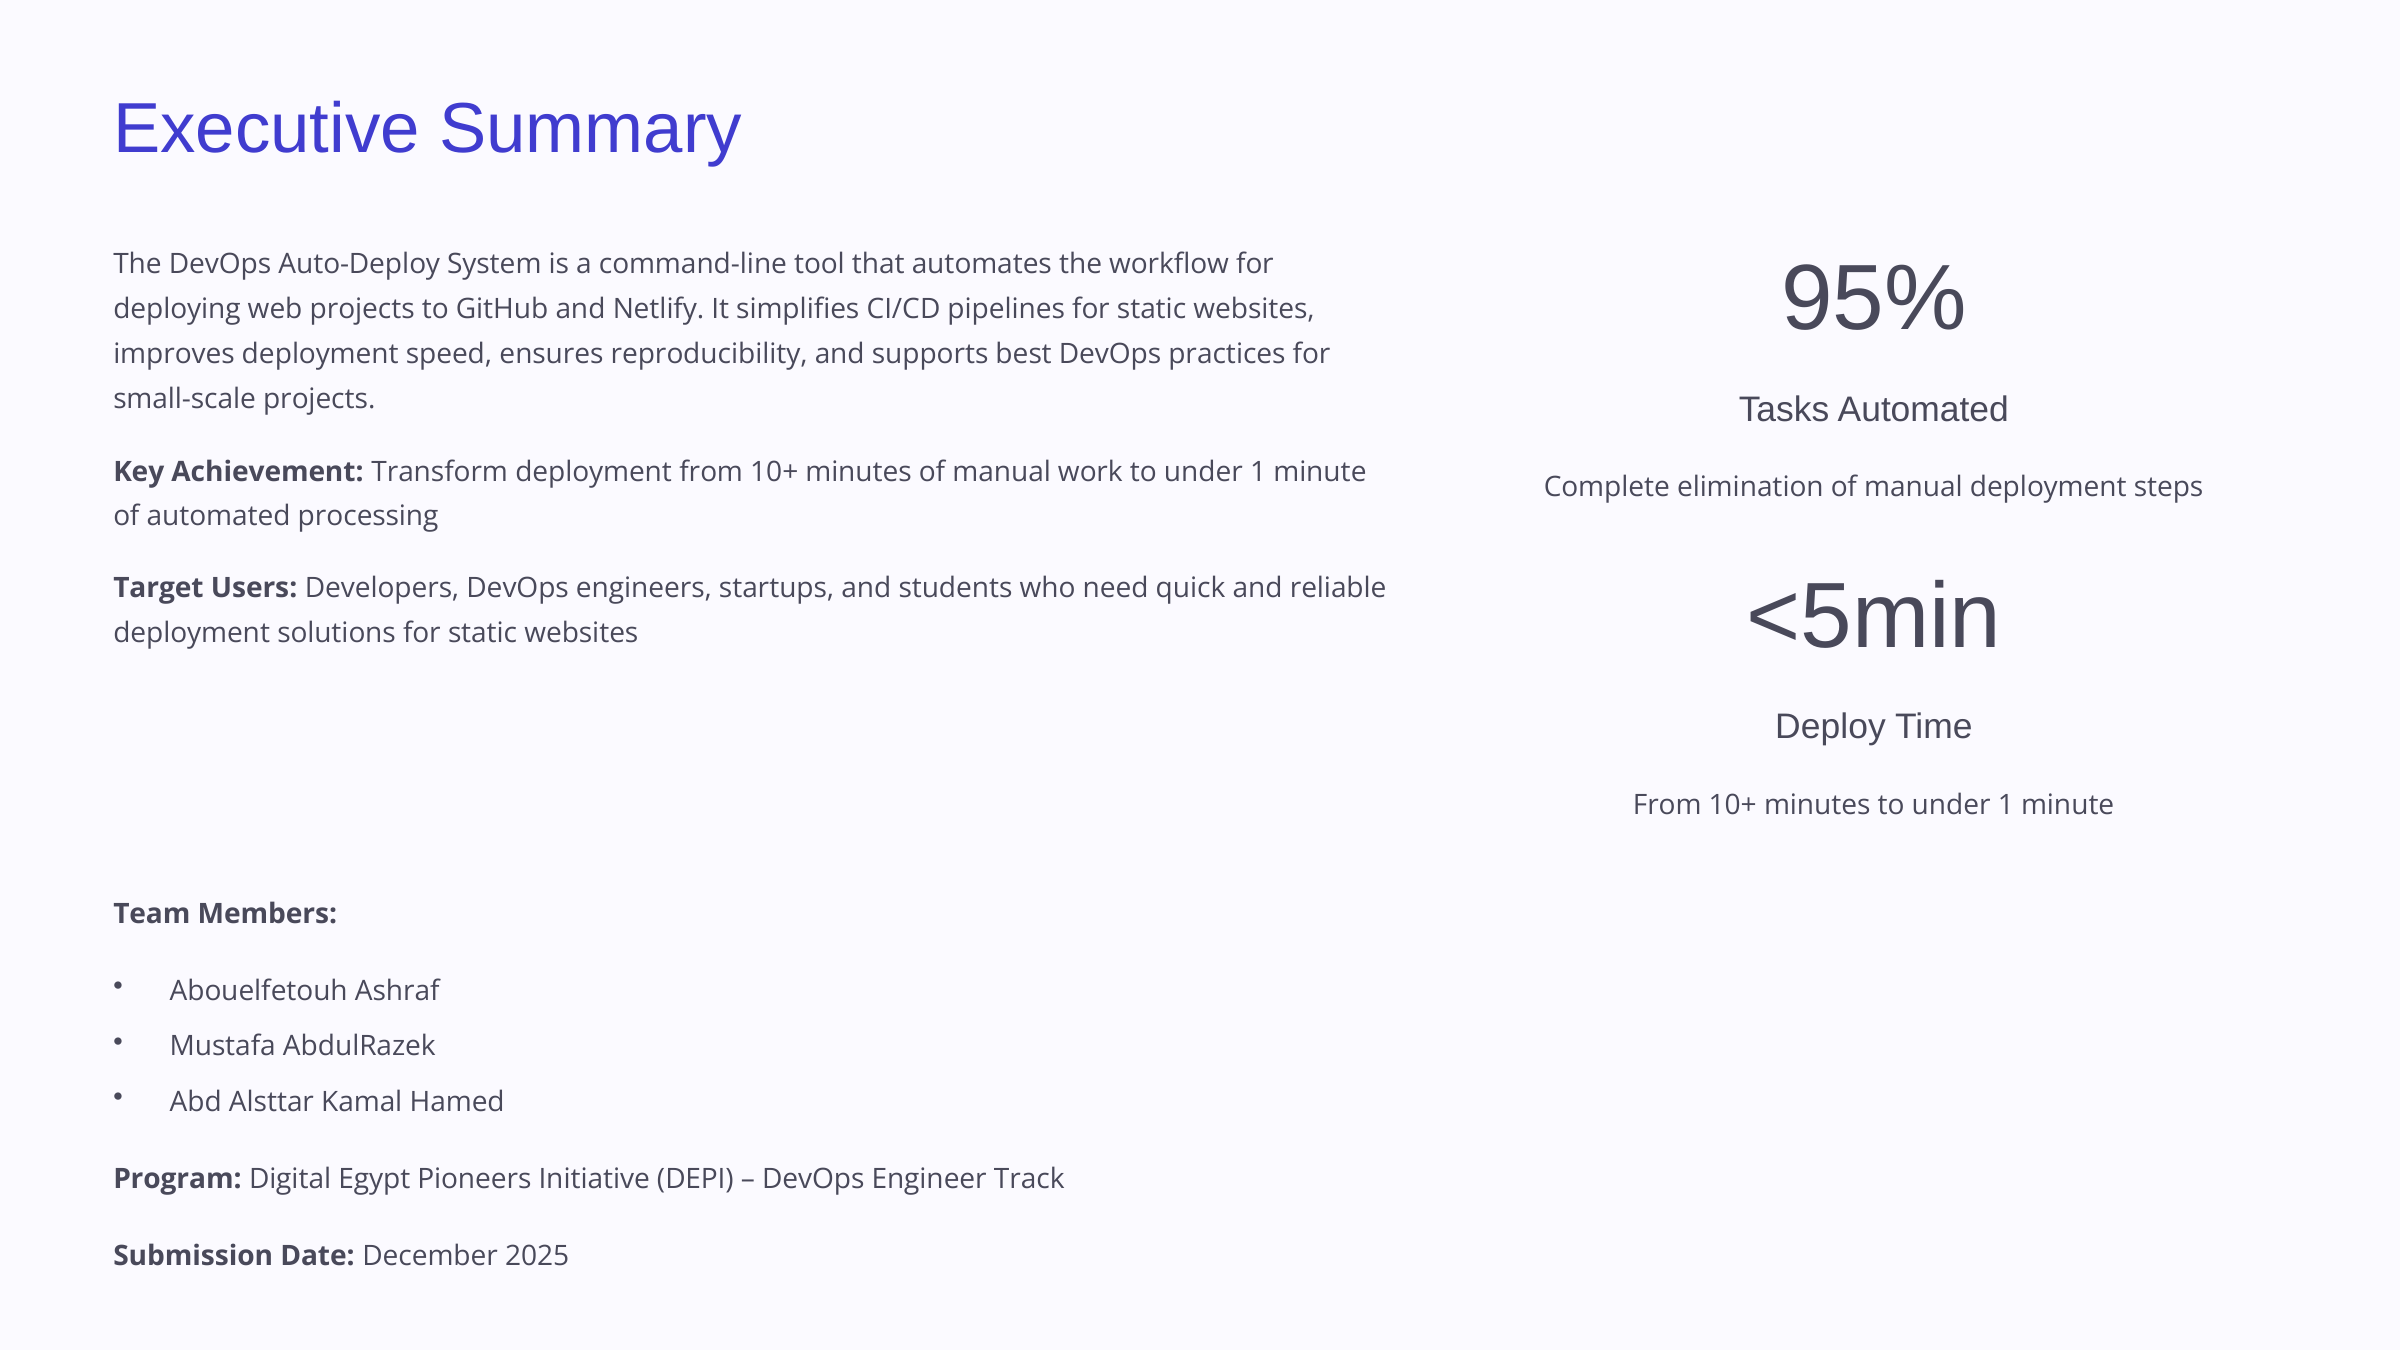

Executive Summary
The DevOps Auto-Deploy System is a command-line tool that automates the workflow for deploying web projects to GitHub and Netlify. It simplifies CI/CD pipelines for static websites, improves deployment speed, ensures reproducibility, and supports best DevOps practices for small-scale projects.
95%
Tasks Automated
Key Achievement: Transform deployment from 10+ minutes of manual work to under 1 minute of automated processing
Complete elimination of manual deployment steps
Target Users: Developers, DevOps engineers, startups, and students who need quick and reliable deployment solutions for static websites
<5min
Deploy Time
From 10+ minutes to under 1 minute
Team Members:
Abouelfetouh Ashraf
Mustafa AbdulRazek
Abd Alsttar Kamal Hamed
Program: Digital Egypt Pioneers Initiative (DEPI) – DevOps Engineer Track
Submission Date: December 2025